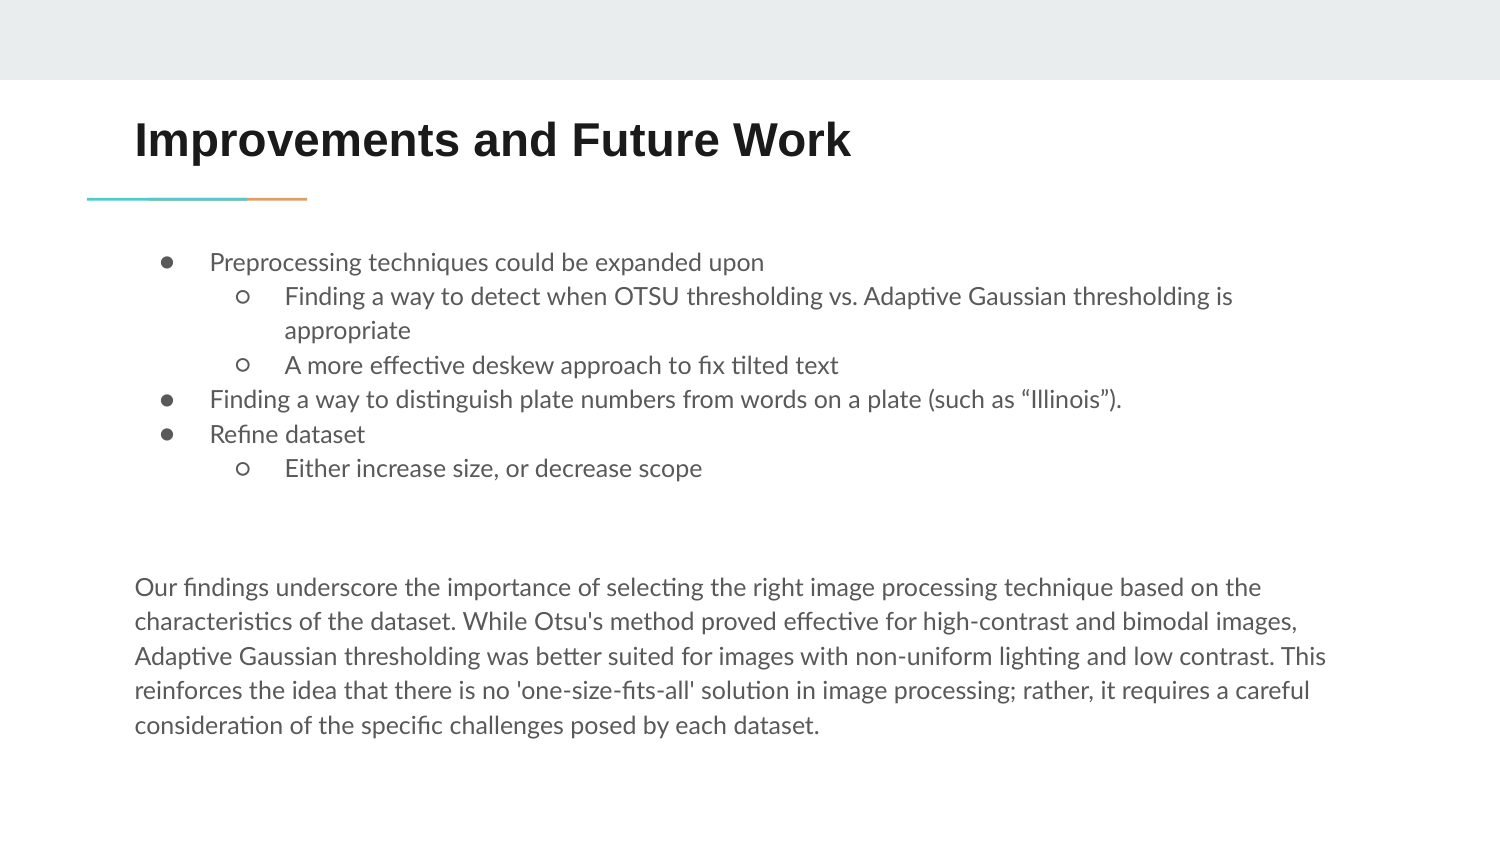

# Improvements and Future Work
Preprocessing techniques could be expanded upon
Finding a way to detect when OTSU thresholding vs. Adaptive Gaussian thresholding is appropriate
A more effective deskew approach to fix tilted text
Finding a way to distinguish plate numbers from words on a plate (such as “Illinois”).
Refine dataset
Either increase size, or decrease scope

Our findings underscore the importance of selecting the right image processing technique based on the characteristics of the dataset. While Otsu's method proved effective for high-contrast and bimodal images, Adaptive Gaussian thresholding was better suited for images with non-uniform lighting and low contrast. This reinforces the idea that there is no 'one-size-fits-all' solution in image processing; rather, it requires a careful consideration of the specific challenges posed by each dataset.